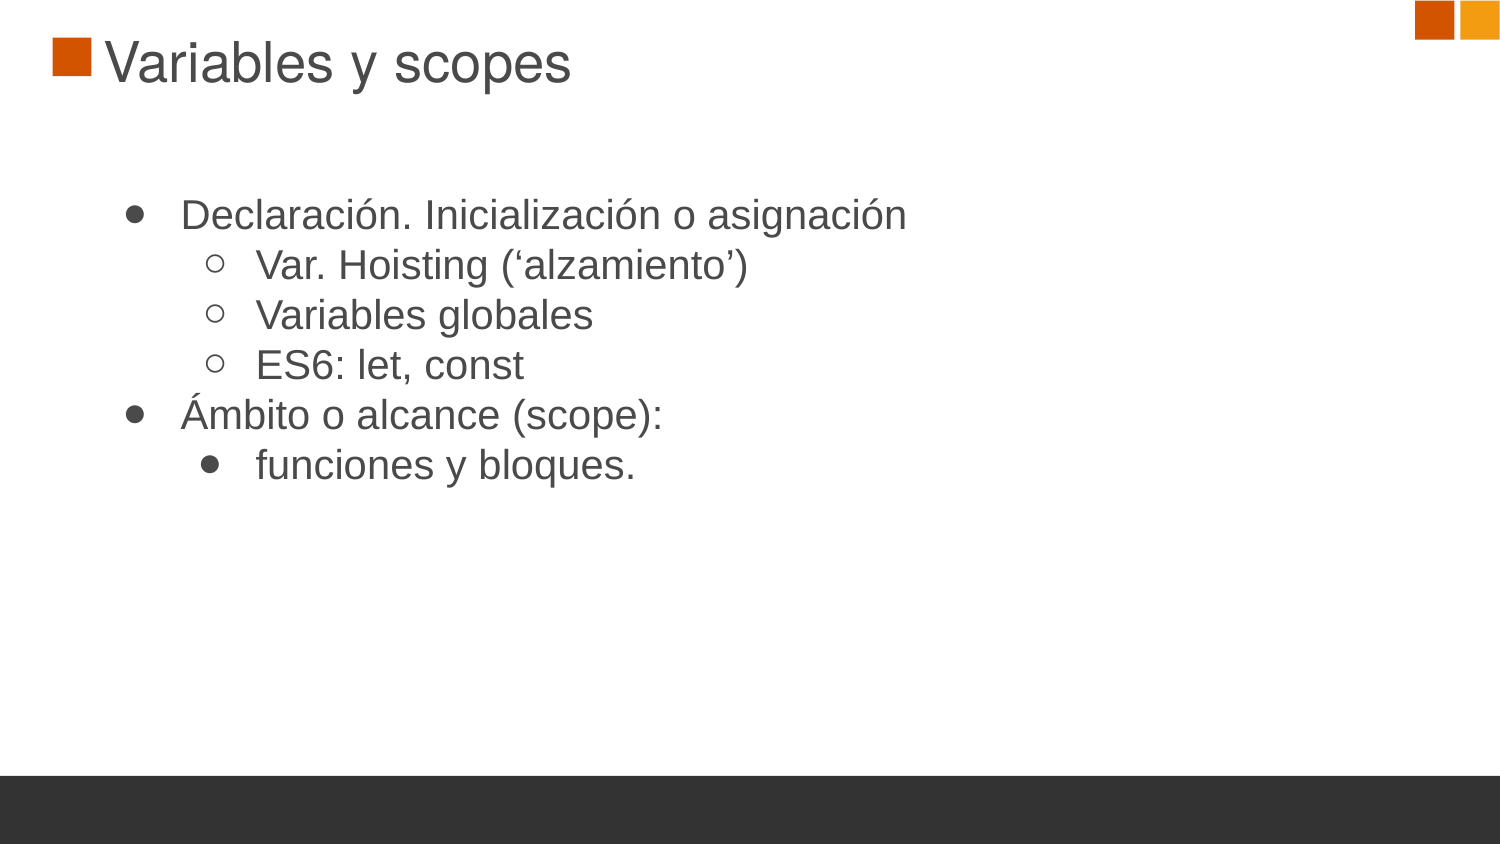

# Variables y scopes

Declaración. Inicialización o asignación
Var. Hoisting (‘alzamiento’)
Variables globales
ES6: let, const
Ámbito o alcance (scope):
funciones y bloques.